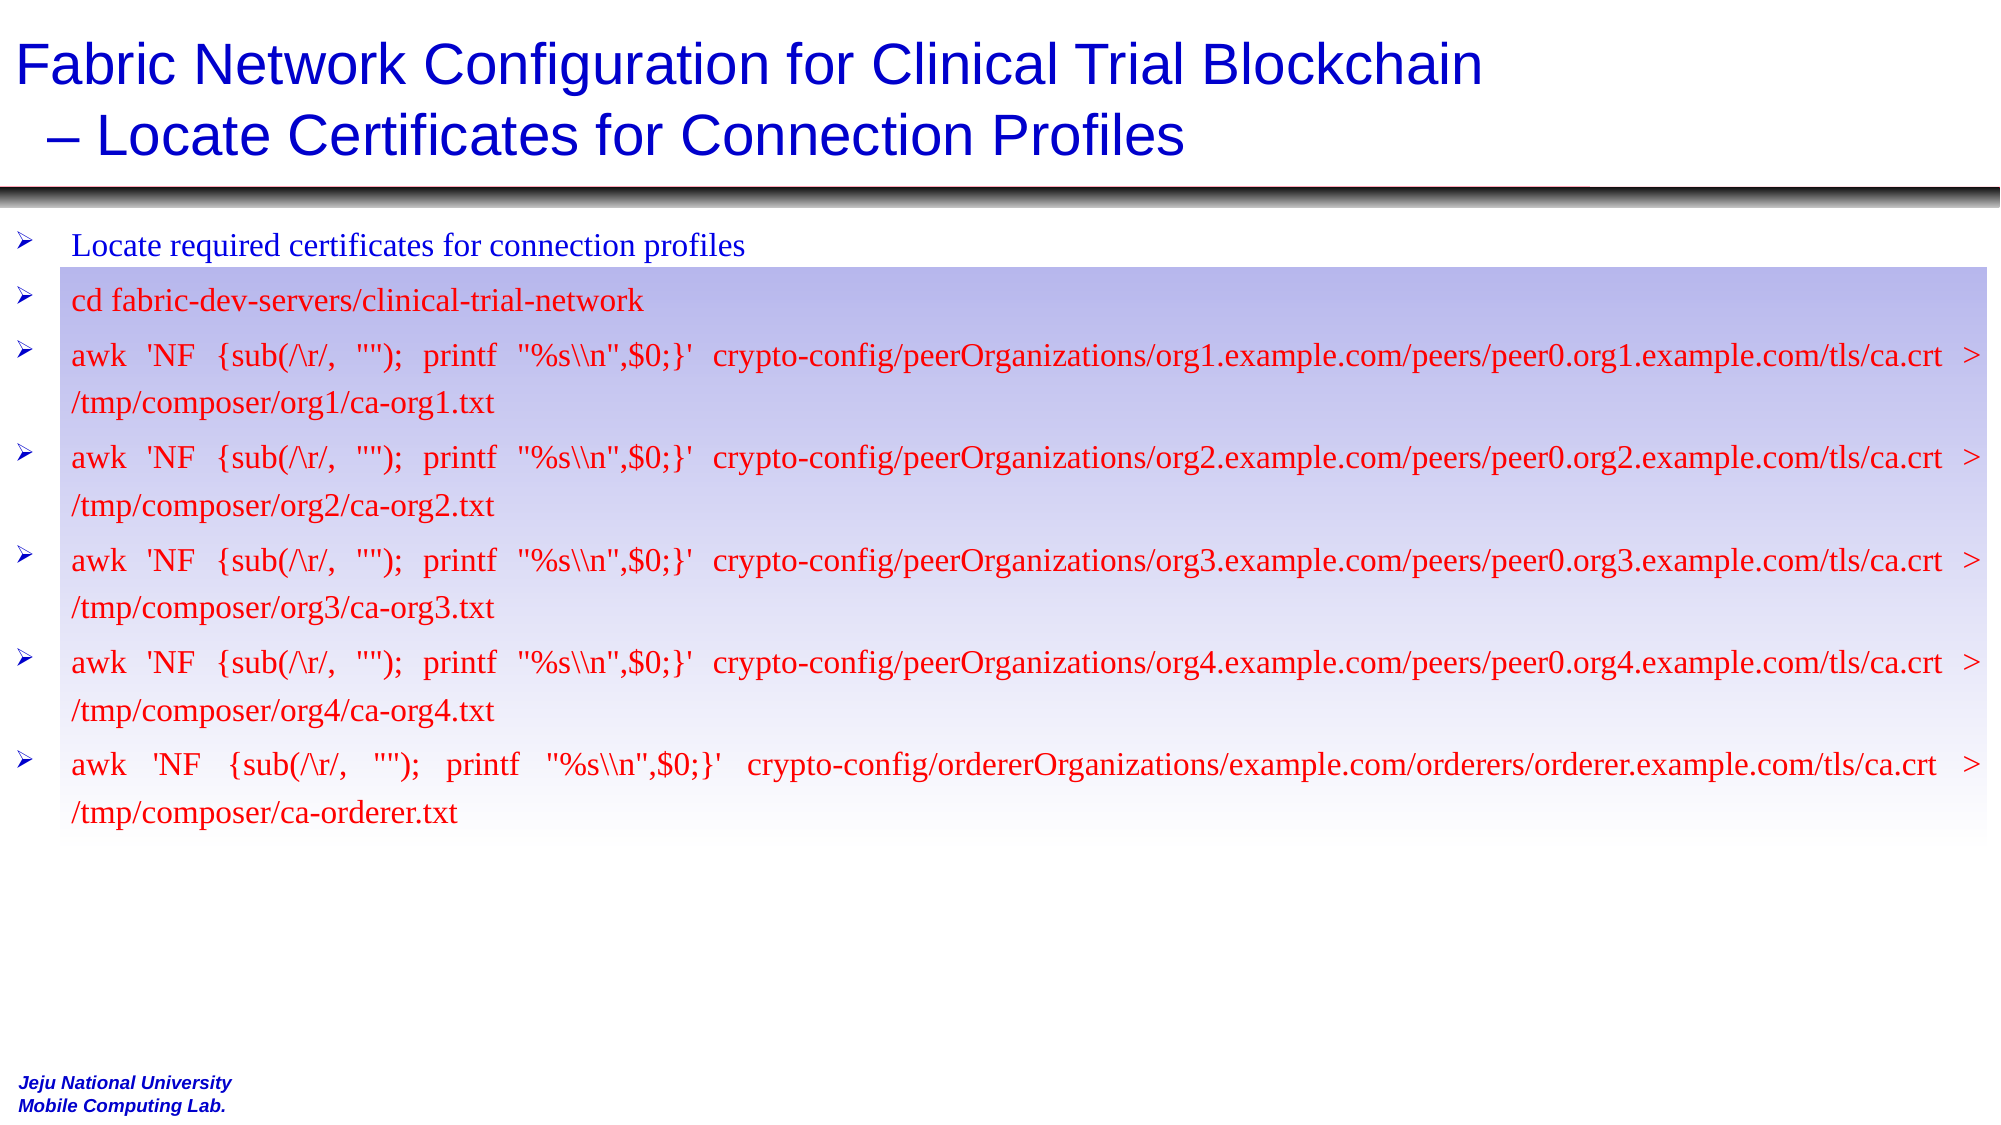

# Fabric Network Configuration for Clinical Trial Blockchain – Locate Certificates for Connection Profiles
Locate required certificates for connection profiles
cd fabric-dev-servers/clinical-trial-network
awk 'NF {sub(/\r/, ""); printf "%s\\n",$0;}' crypto-config/peerOrganizations/org1.example.com/peers/peer0.org1.example.com/tls/ca.crt > /tmp/composer/org1/ca-org1.txt
awk 'NF {sub(/\r/, ""); printf "%s\\n",$0;}' crypto-config/peerOrganizations/org2.example.com/peers/peer0.org2.example.com/tls/ca.crt > /tmp/composer/org2/ca-org2.txt
awk 'NF {sub(/\r/, ""); printf "%s\\n",$0;}' crypto-config/peerOrganizations/org3.example.com/peers/peer0.org3.example.com/tls/ca.crt > /tmp/composer/org3/ca-org3.txt
awk 'NF {sub(/\r/, ""); printf "%s\\n",$0;}' crypto-config/peerOrganizations/org4.example.com/peers/peer0.org4.example.com/tls/ca.crt > /tmp/composer/org4/ca-org4.txt
awk 'NF {sub(/\r/, ""); printf "%s\\n",$0;}' crypto-config/ordererOrganizations/example.com/orderers/orderer.example.com/tls/ca.crt > /tmp/composer/ca-orderer.txt